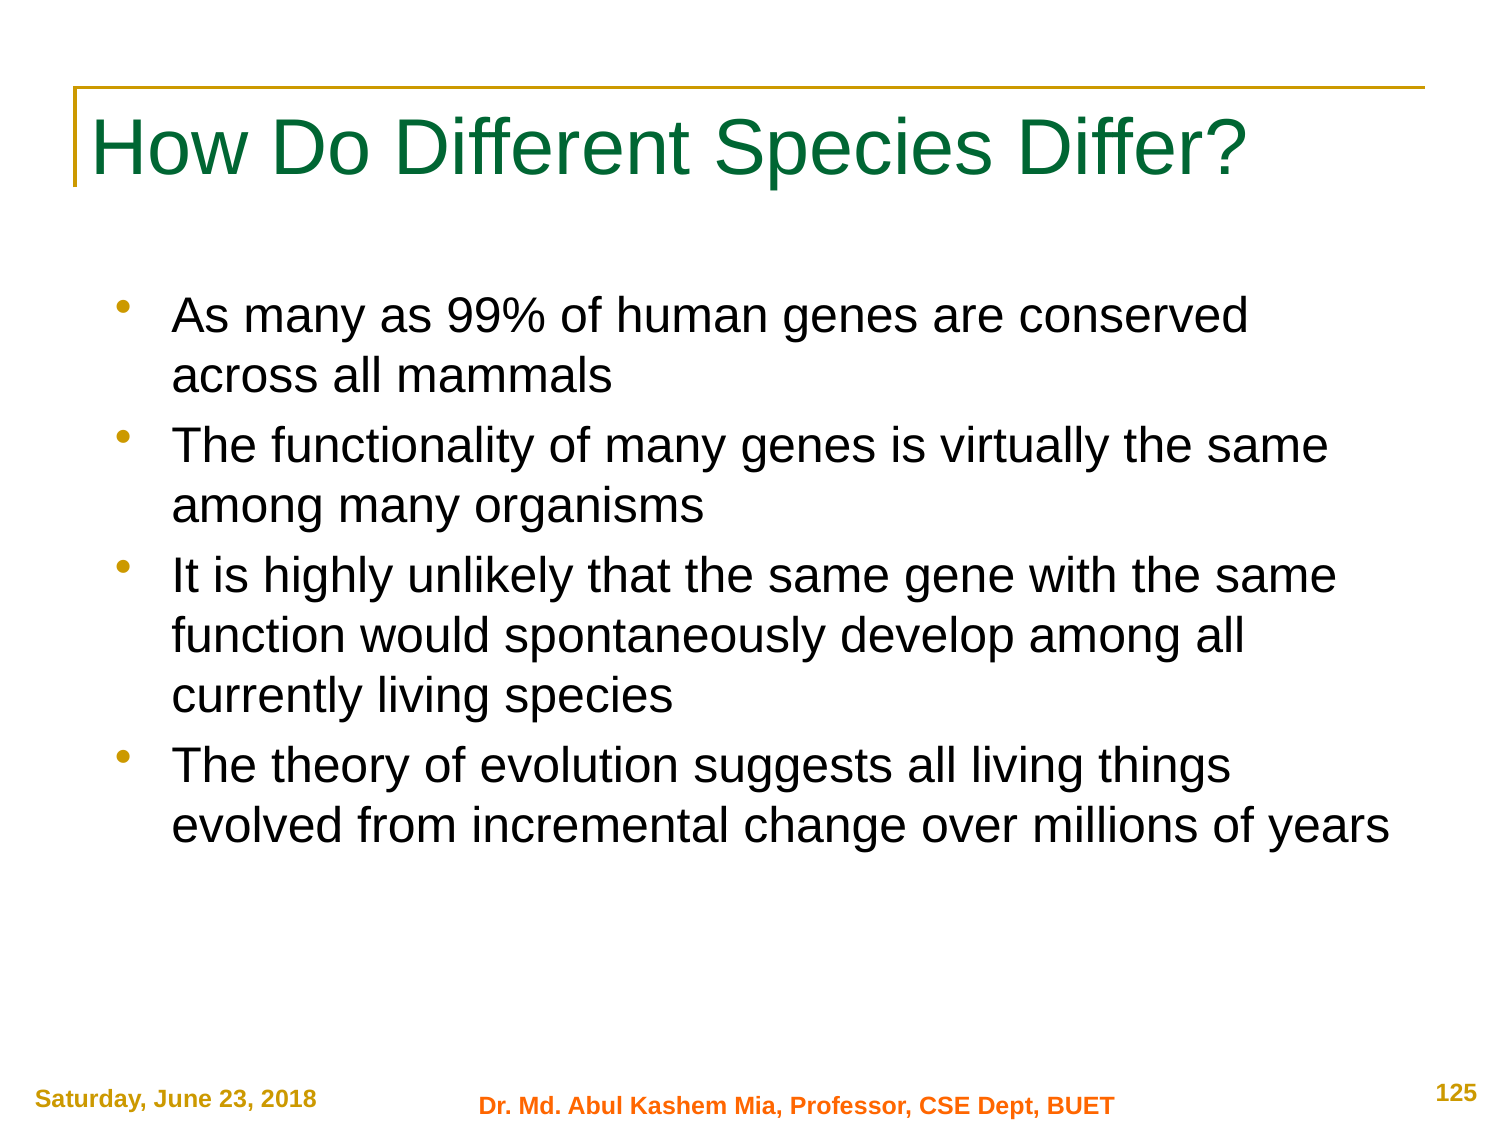

# How Do Different Species Differ?
As many as 99% of human genes are conserved across all mammals
The functionality of many genes is virtually the same among many organisms
It is highly unlikely that the same gene with the same function would spontaneously develop among all currently living species
The theory of evolution suggests all living things evolved from incremental change over millions of years